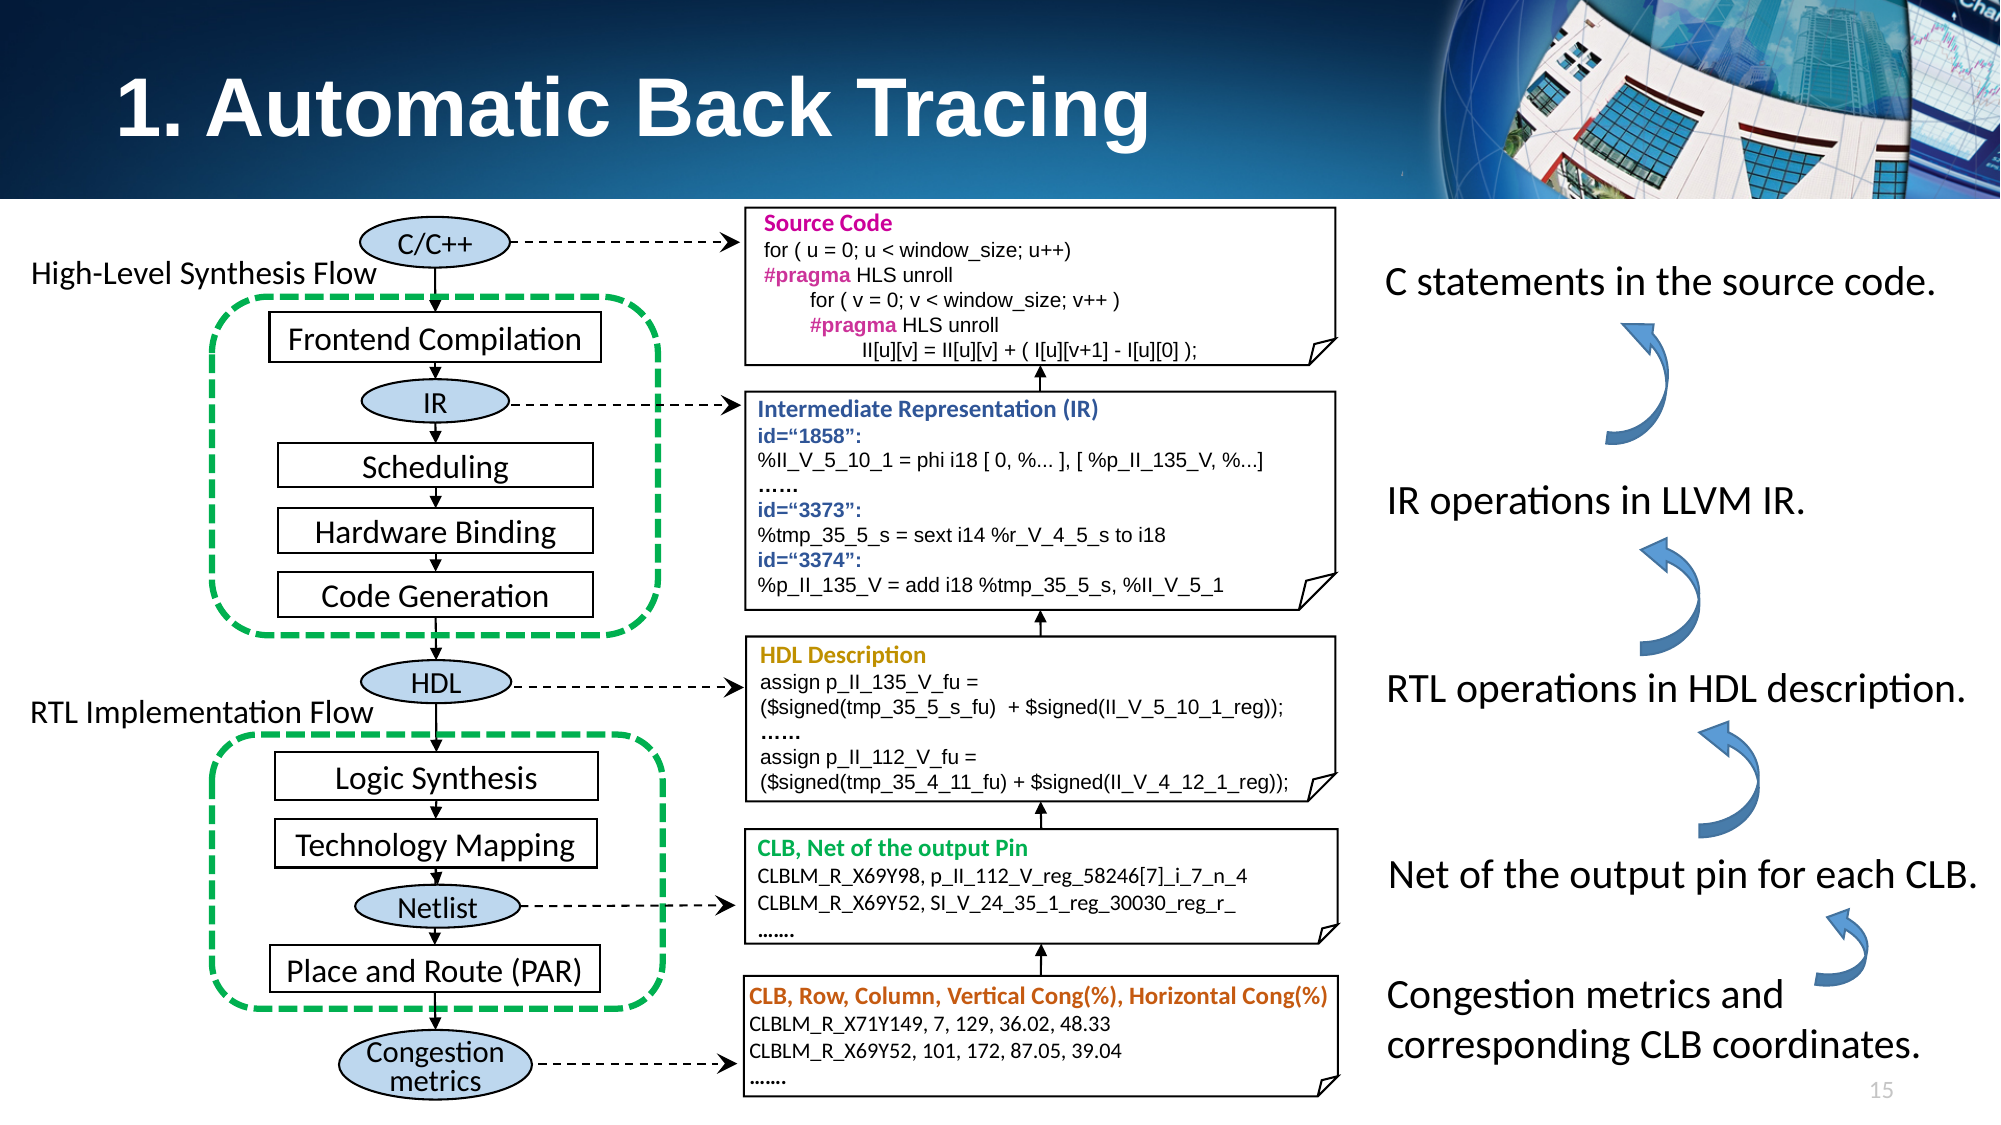

1. Automatic Back Tracing
Source Code
for ( u = 0; u < window_size; u++)
#pragma HLS unroll
        for ( v = 0; v < window_size; v++ )
        #pragma HLS unroll
                 II[u][v] = II[u][v] + ( I[u][v+1] - I[u][0] );

C/C++
Frontend Compilation
IR
Scheduling
Hardware Binding
Code Generation
High-Level Synthesis Flow
C statements in the source code.

Intermediate Representation (IR)
id=“1858”:
%II_V_5_10_1 = phi i18 [ 0, %... ], [ %p_II_135_V, %...]
……
id=“3373”:
%tmp_35_5_s = sext i14 %r_V_4_5_s to i18
id=“3374”:
%p_II_135_V = add i18 %tmp_35_5_s, %II_V_5_1

IR operations in LLVM IR.

HDL Description
assign p_II_135_V_fu =
($signed(tmp_35_5_s_fu)  + $signed(II_V_5_10_1_reg));
……
assign p_II_112_V_fu =
($signed(tmp_35_4_11_fu) + $signed(II_V_4_12_1_reg));

RTL operations in HDL description.
HDL
RTL Implementation Flow

Logic Synthesis
Technology Mapping
Netlist
Place and Route (PAR)
CLB, Net of the output Pin
CLBLM_R_X69Y98, p_II_112_V_reg_58246[7]_i_7_n_4
CLBLM_R_X69Y52, SI_V_24_35_1_reg_30030_reg_r_
…….

Net of the output pin for each CLB.

Congestion metrics and corresponding CLB coordinates.
CLB, Row, Column, Vertical Cong(%), Horizontal Cong(%)
CLBLM_R_X71Y149, 7, 129, 36.02, 48.33
CLBLM_R_X69Y52, 101, 172, 87.05, 39.04
…….

Congestion metrics
15